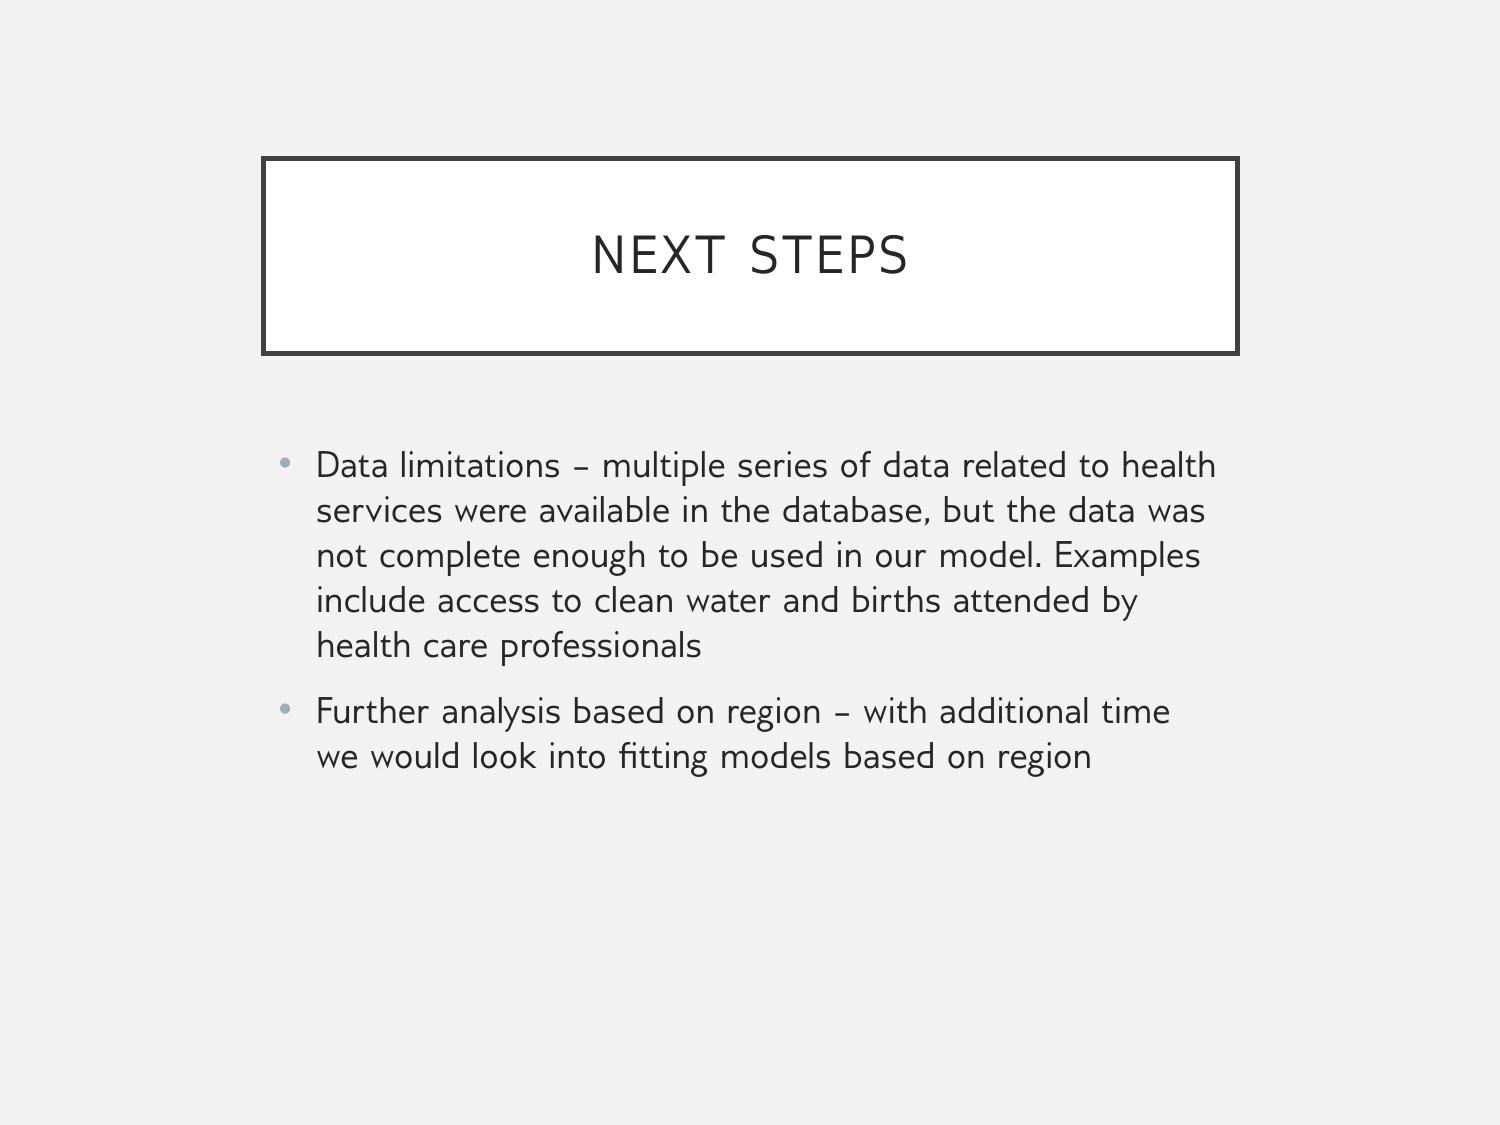

# Next steps
Data limitations – multiple series of data related to health services were available in the database, but the data was not complete enough to be used in our model. Examples include access to clean water and births attended by health care professionals
Further analysis based on region – with additional time we would look into fitting models based on region